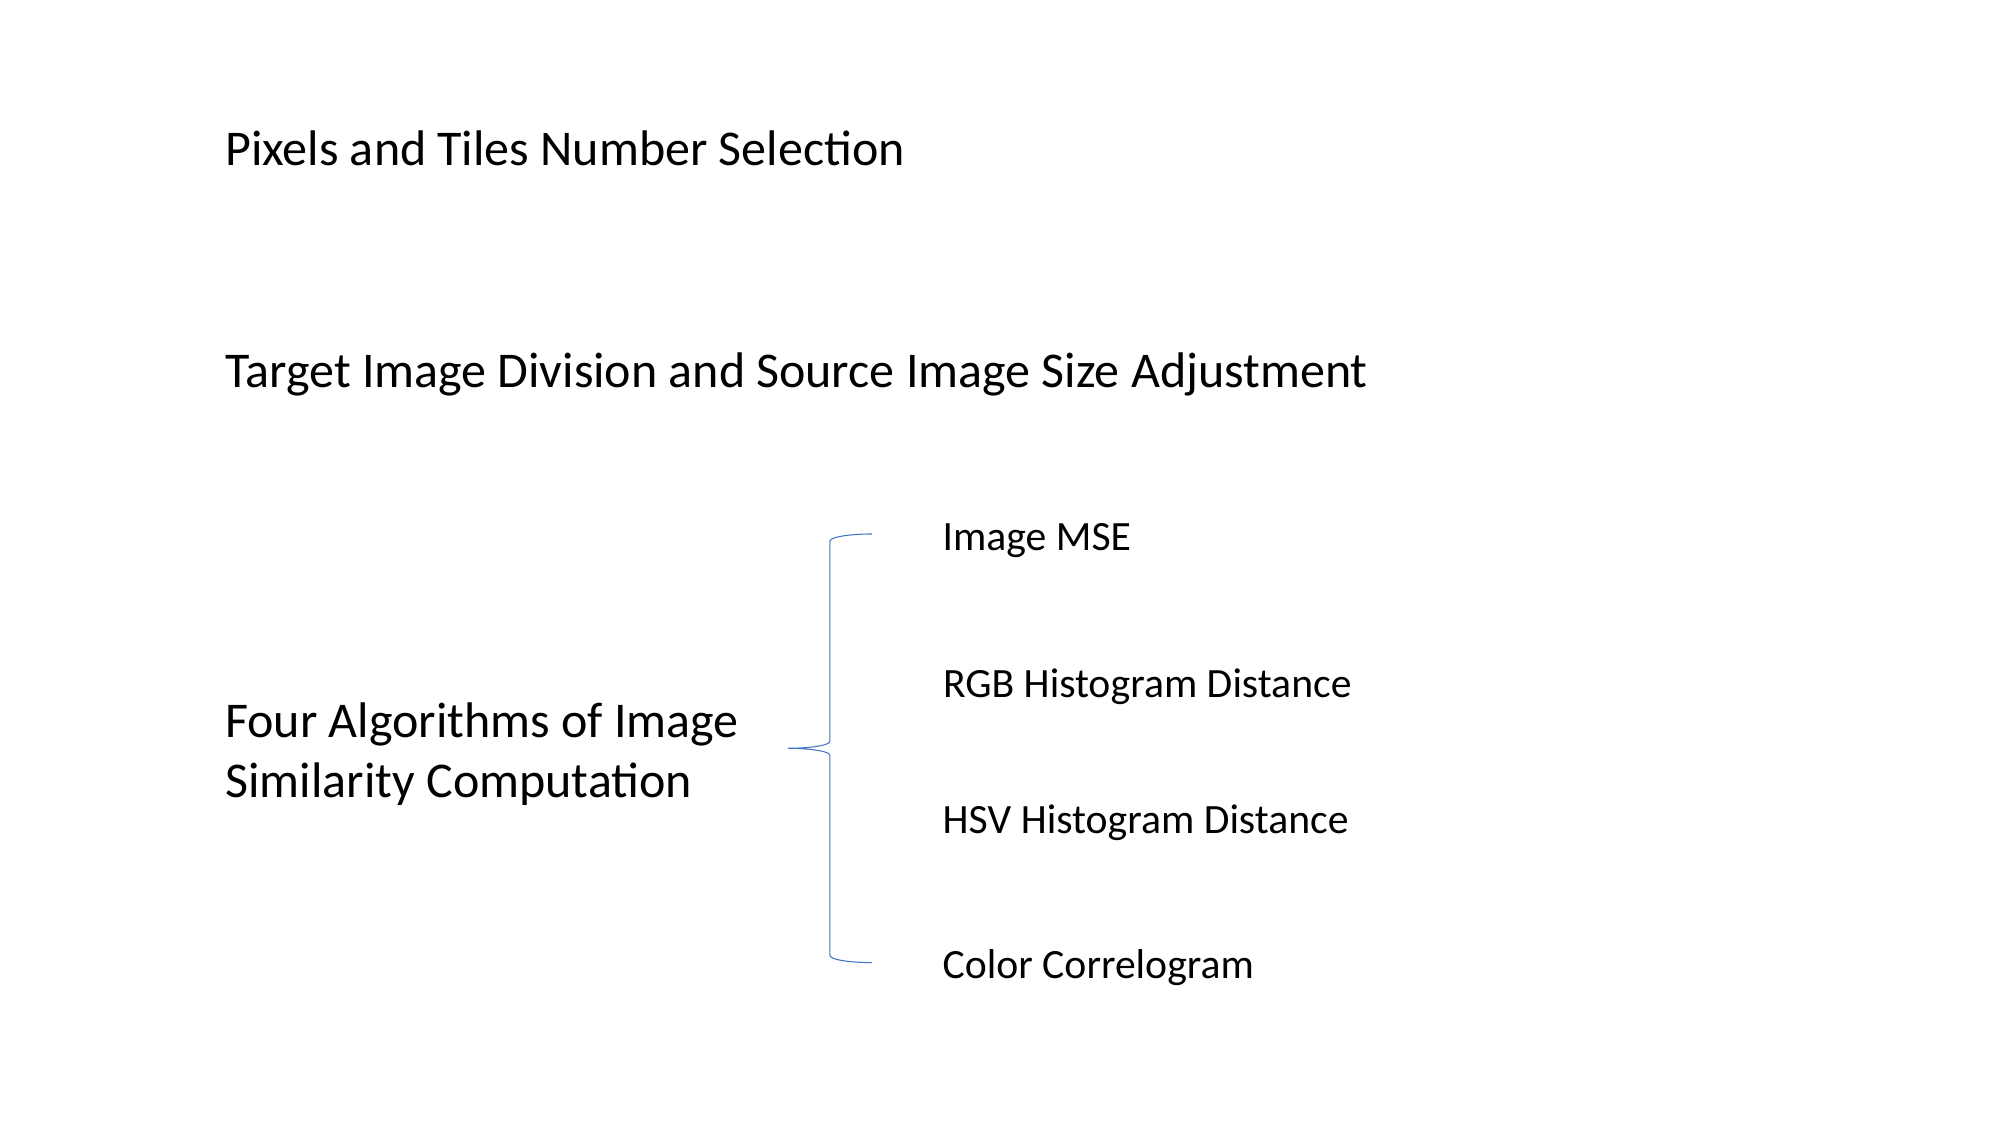

Pixels and Tiles Number Selection
Target Image Division and Source Image Size Adjustment
Image MSE

RGB Histogram Distance
Four Algorithms of Image Similarity Computation
HSV Histogram Distance
Color Correlogram